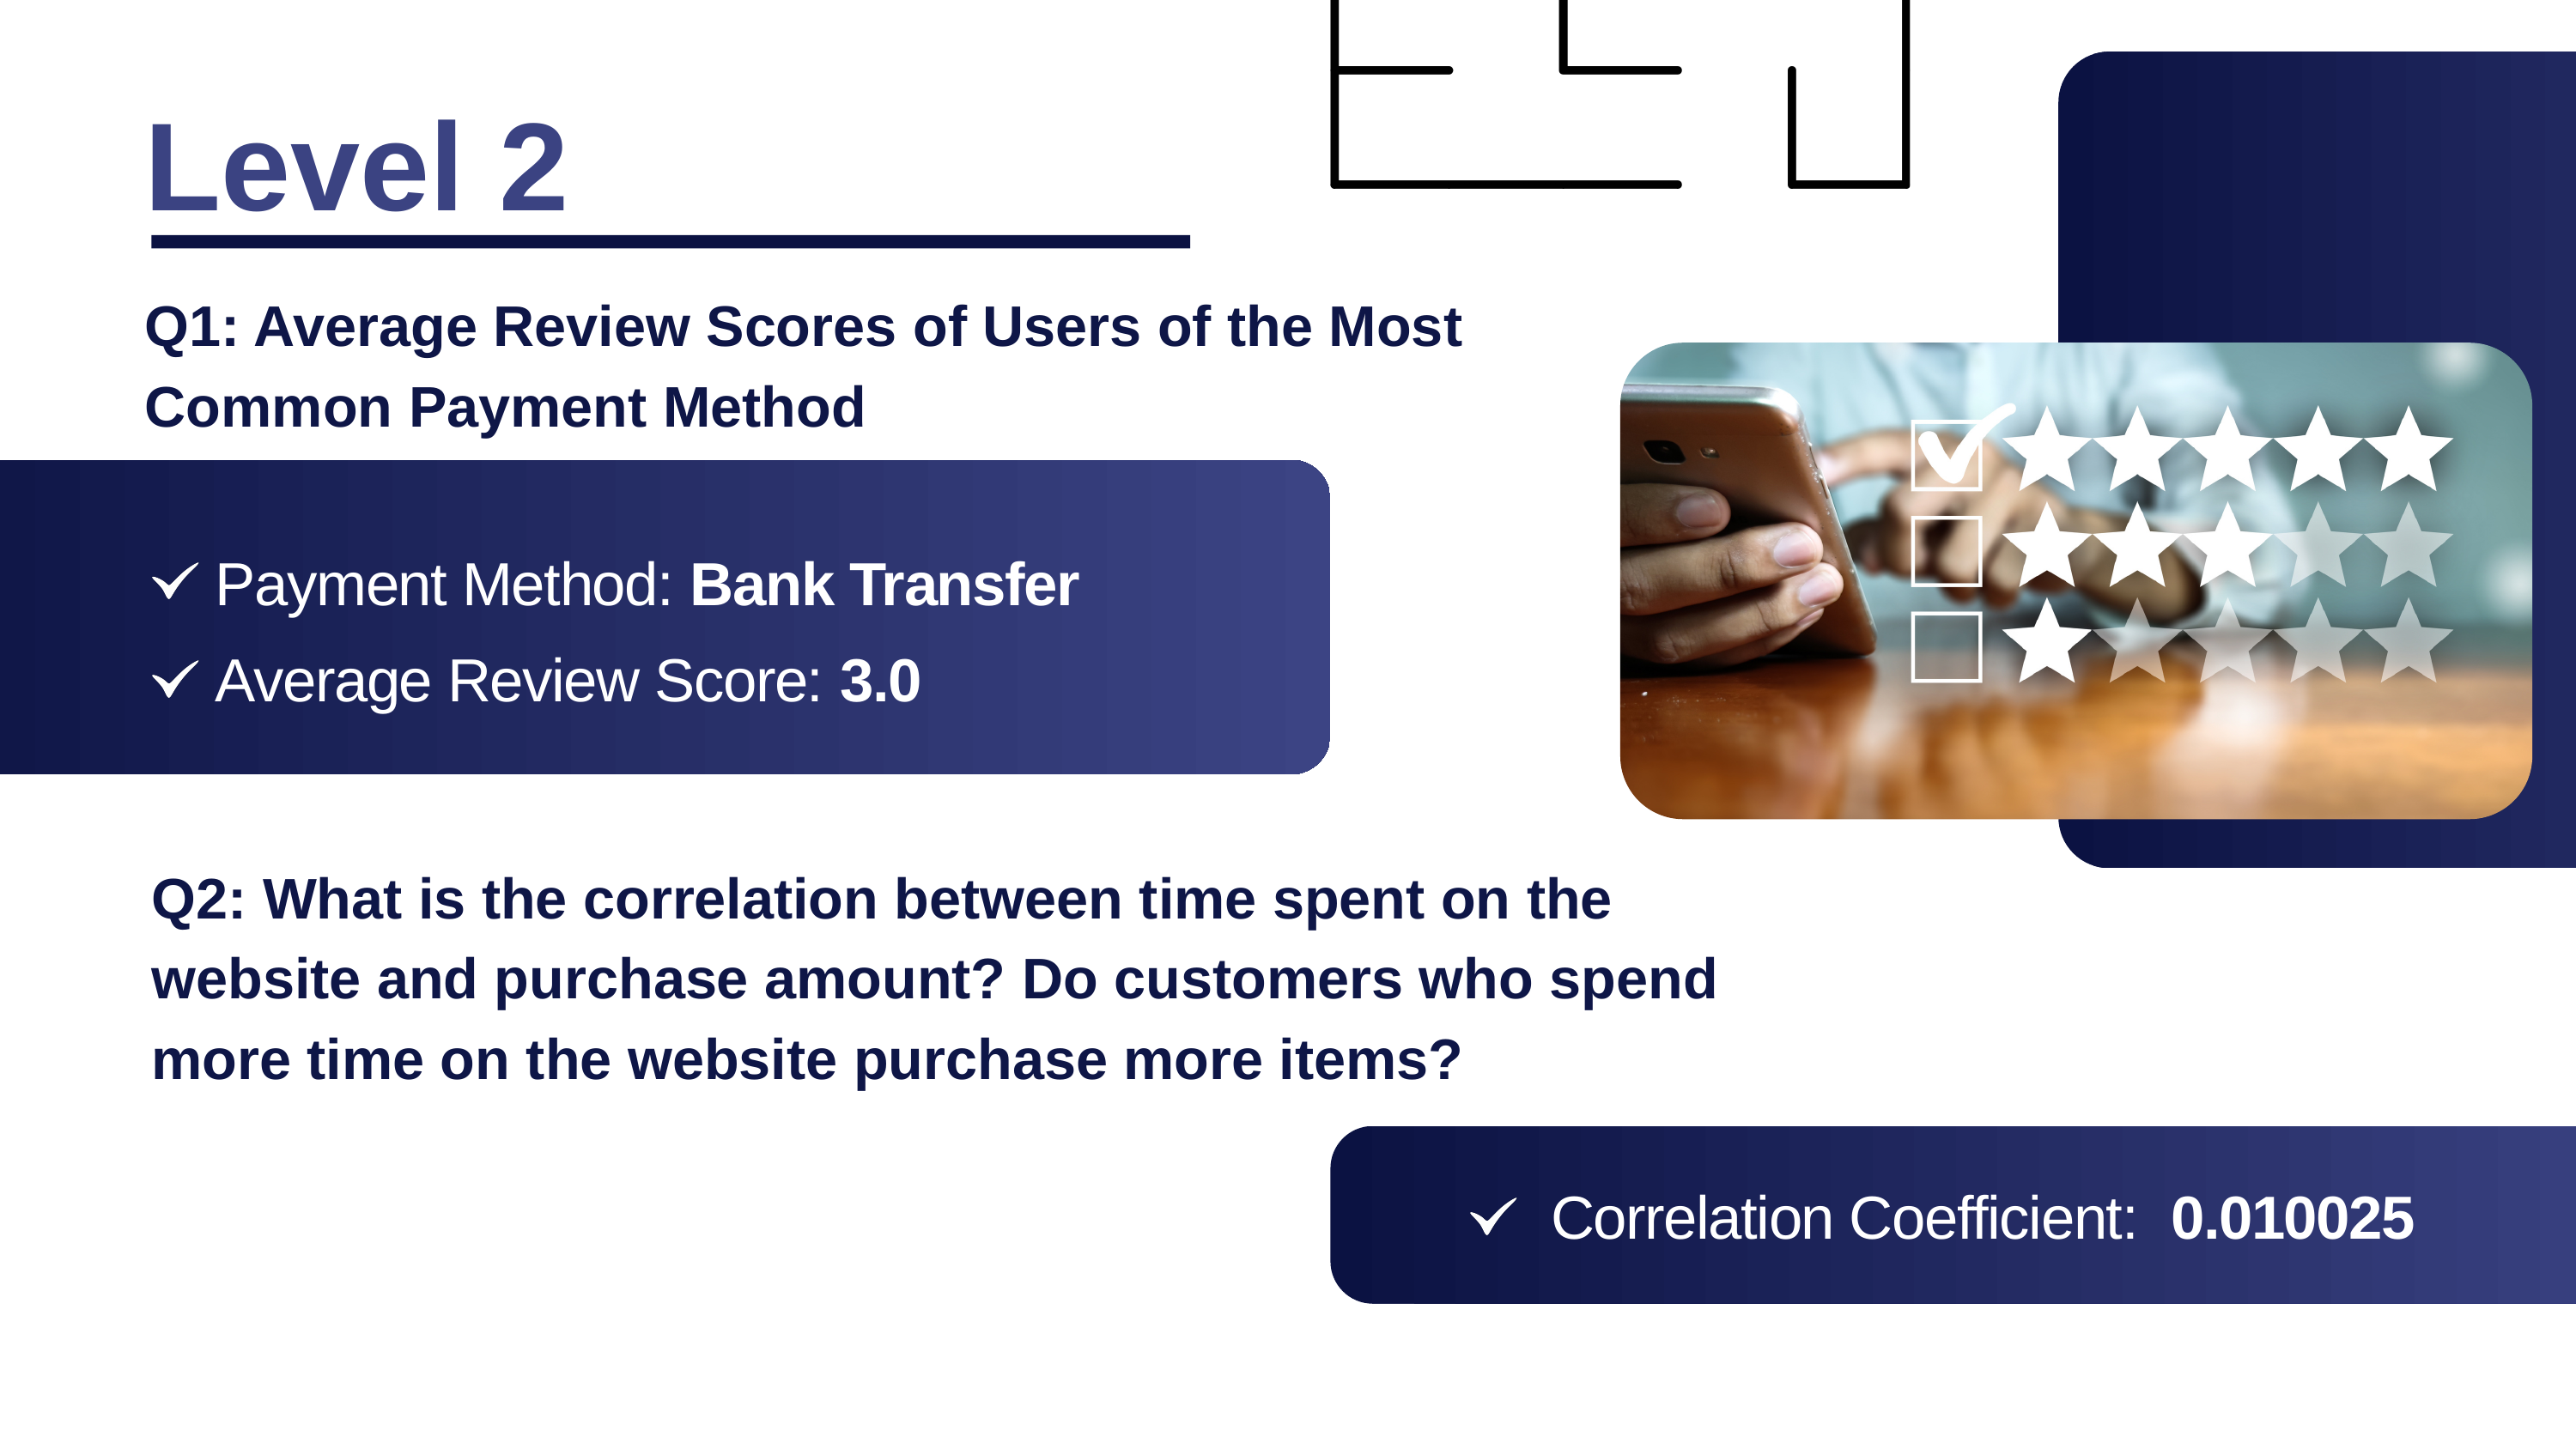

Level 2

Q1: Average Review Scores of Users of the Most Common Payment Method

Payment Method: Bank Transfer

Average Review Score: 3.0

Q2: What is the correlation between time spent on the website and purchase amount? Do customers who spend more time on the website purchase more items?

 Correlation Coefficient:  0.010025